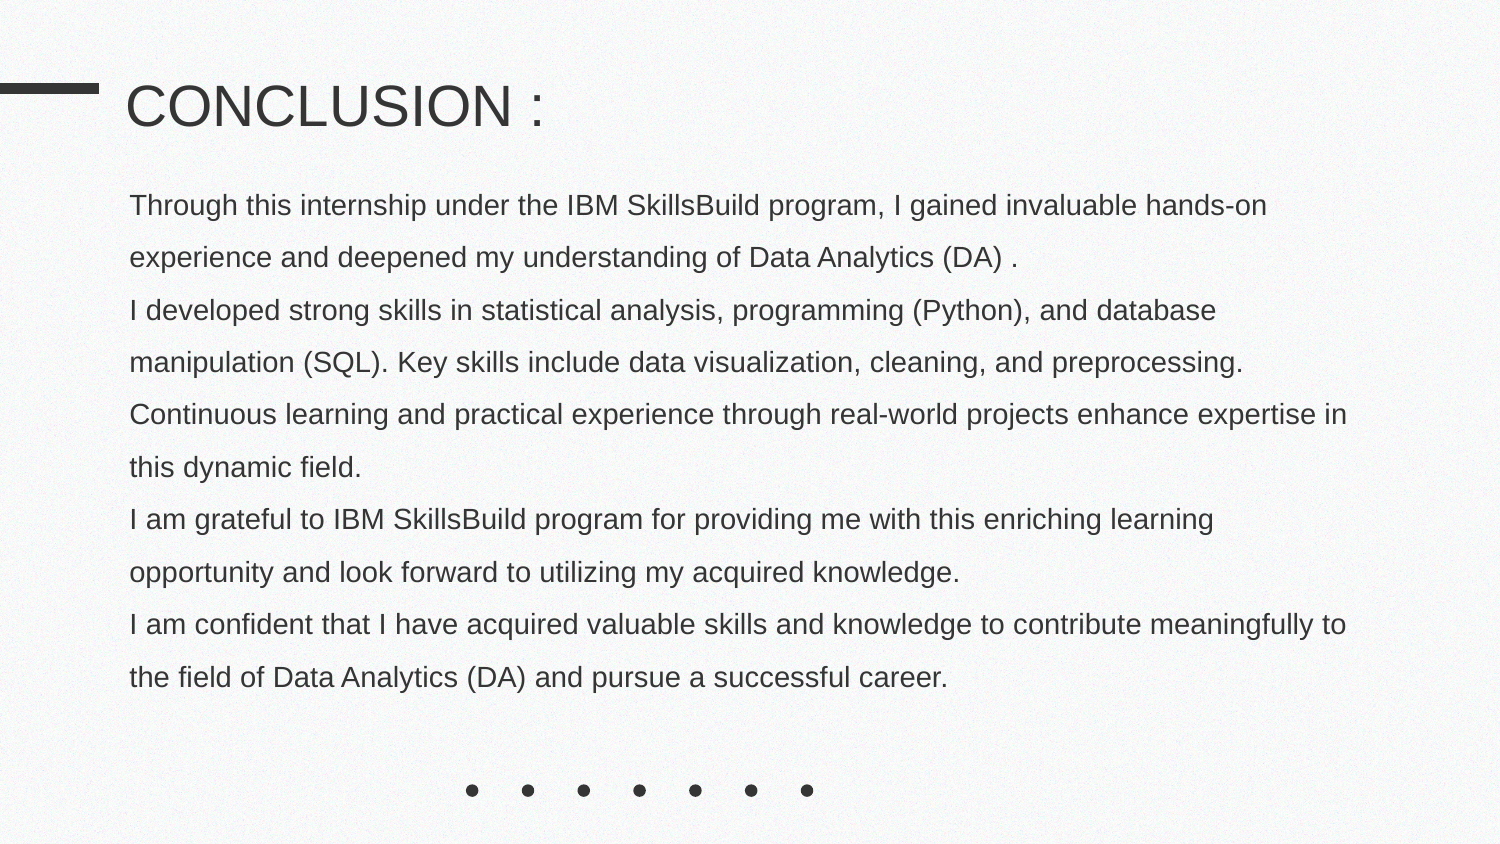

# CONCLUSION :
Through this internship under the IBM SkillsBuild program, I gained invaluable hands-on experience and deepened my understanding of Data Analytics (DA) .
I developed strong skills in statistical analysis, programming (Python), and database manipulation (SQL). Key skills include data visualization, cleaning, and preprocessing.
Continuous learning and practical experience through real-world projects enhance expertise in this dynamic field.
I am grateful to IBM SkillsBuild program for providing me with this enriching learning opportunity and look forward to utilizing my acquired knowledge.
I am confident that I have acquired valuable skills and knowledge to contribute meaningfully to the field of Data Analytics (DA) and pursue a successful career.